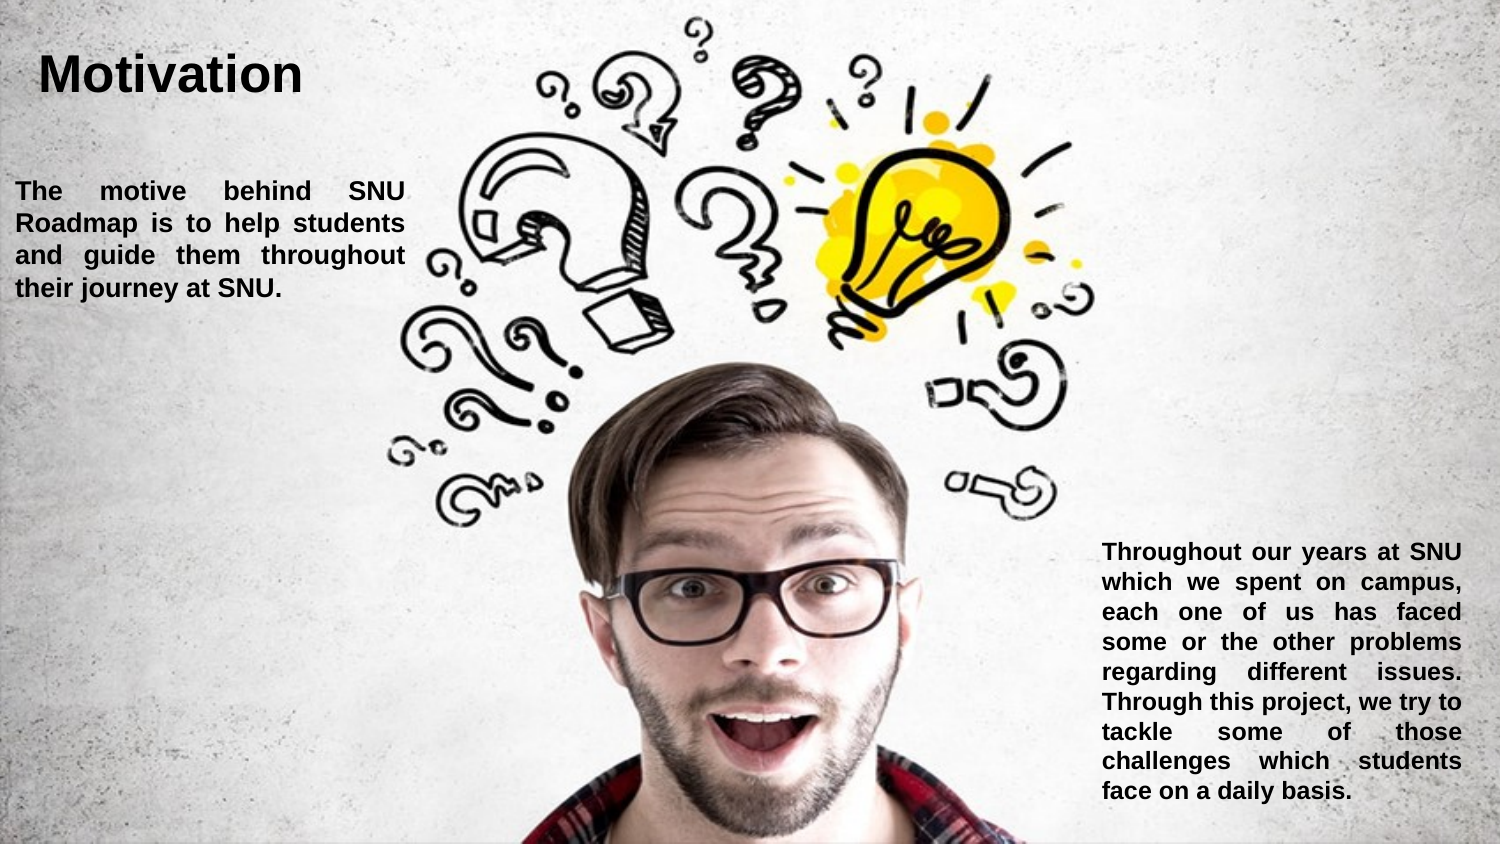

# Motivation
The motive behind SNU Roadmap is to help students and guide them throughout their journey at SNU.

Throughout our years at SNU which we spent on campus, each one of us has faced some or the other problems regarding different issues. Through this project, we try to tackle some of those challenges which students face on a daily basis.